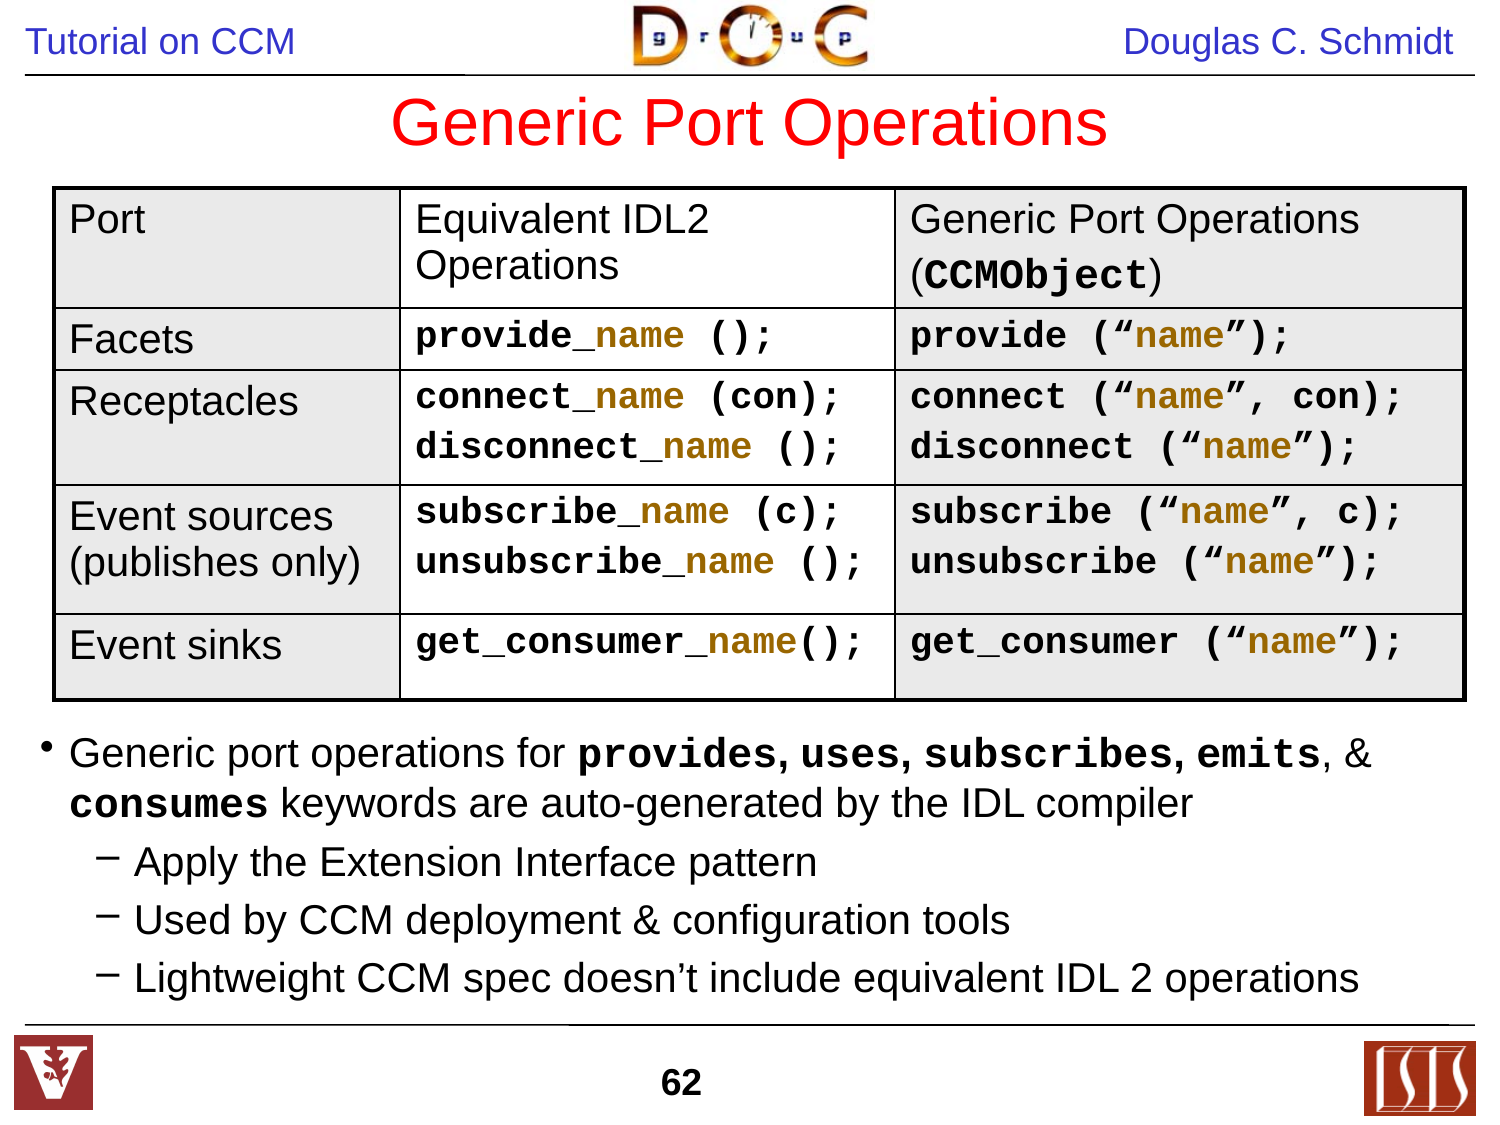

# Generic Port Operations
| Port | Equivalent IDL2 Operations | Generic Port Operations (CCMObject) |
| --- | --- | --- |
| Facets | provide\_name (); | provide (“name”); |
| Receptacles | connect\_name (con); disconnect\_name (); | connect (“name”, con); disconnect (“name”); |
| Event sources (publishes only) | subscribe\_name (c); unsubscribe\_name (); | subscribe (“name”, c); unsubscribe (“name”); |
| Event sinks | get\_consumer\_name(); | get\_consumer (“name”); |
Generic port operations for provides, uses, subscribes, emits, & consumes keywords are auto-generated by the IDL compiler
Apply the Extension Interface pattern
Used by CCM deployment & configuration tools
Lightweight CCM spec doesn’t include equivalent IDL 2 operations